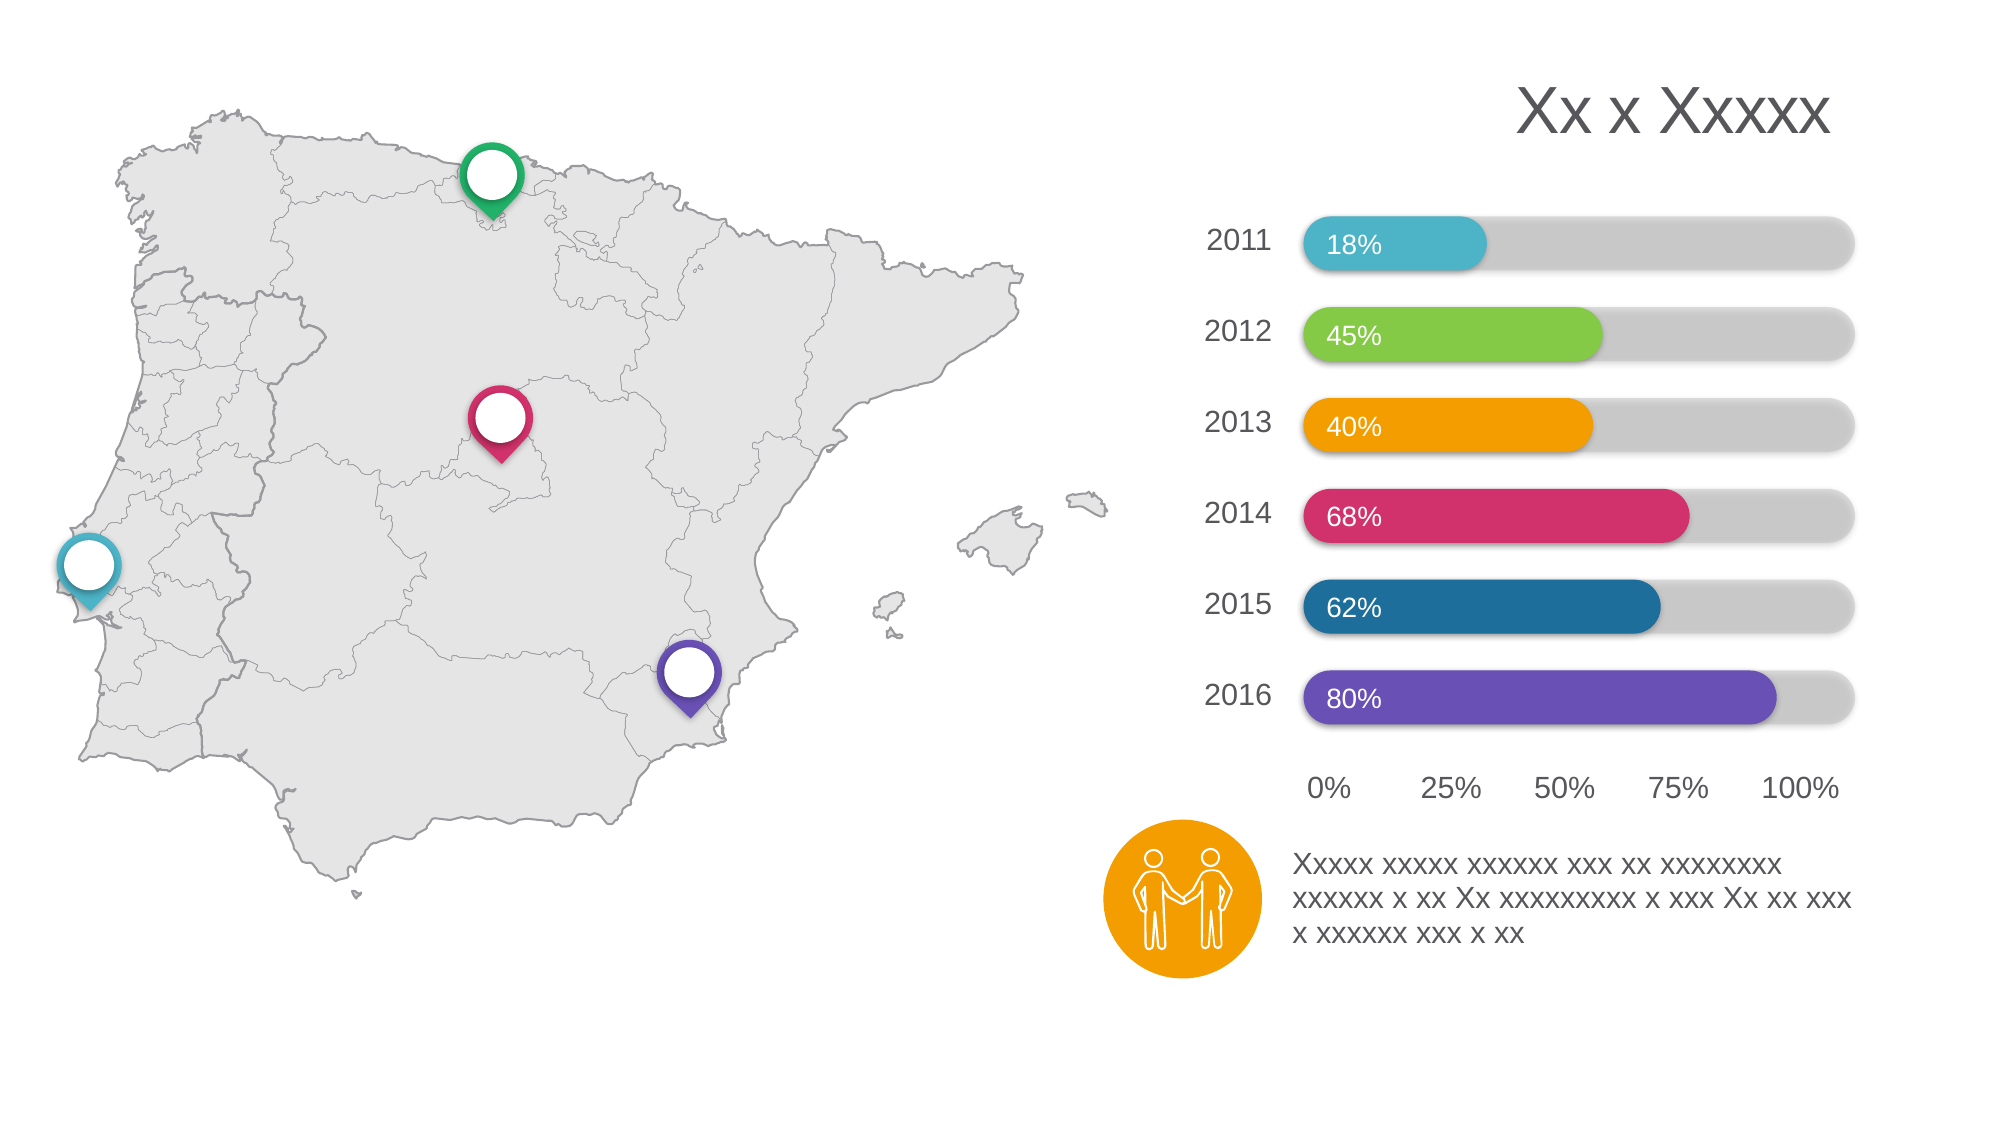

# Xx x Xxxxx

2011

2012

2013

2014
2015
2016
0%
25%
50%
75%
100%
18%
45%

40%
68%

62%

80%

Xxxxx xxxxx xxxxxx xxx xx xxxxxxxx xxxxxx x xx Xx xxxxxxxxx x xxx Xx xx xxx x xxxxxx xxx x xx